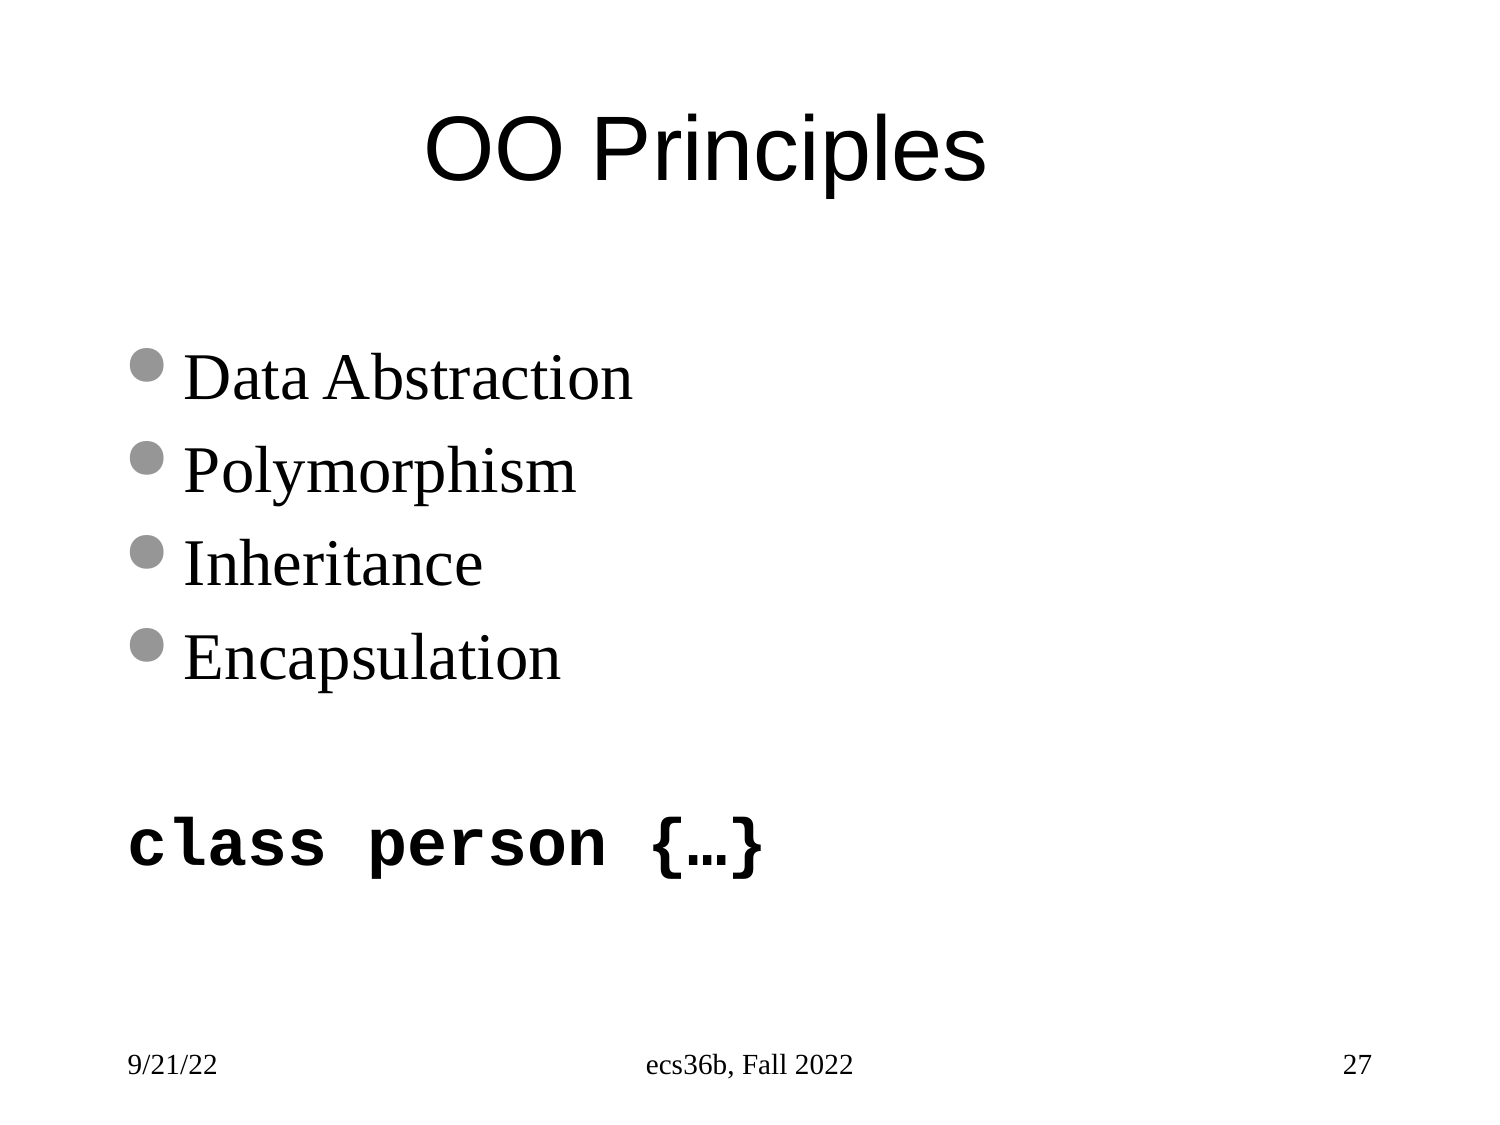

# OO Principles
Data Abstraction
Polymorphism
Inheritance
Encapsulation

class person {…}
9/21/22
ecs36b, Fall 2022
27